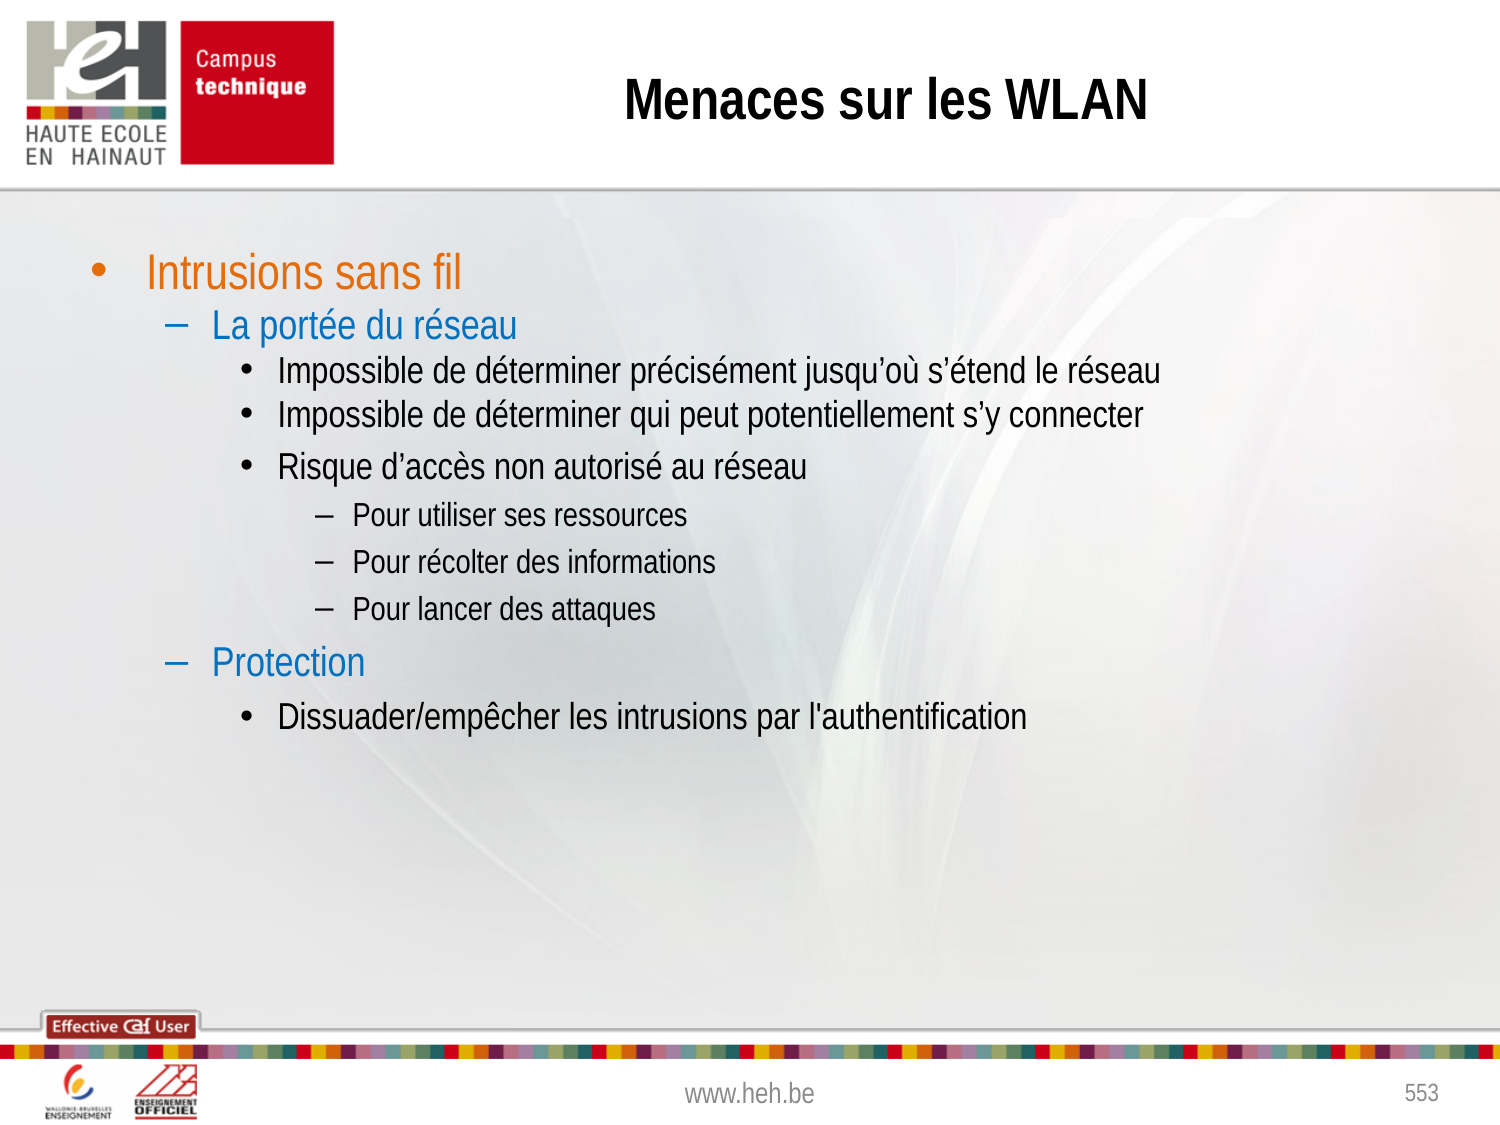

# Menaces sur les WLAN
Intrusions sans fil
La portée du réseau
Impossible de déterminer précisément jusqu’où s’étend le réseau
Impossible de déterminer qui peut potentiellement s’y connecter
Risque d’accès non autorisé au réseau
Pour utiliser ses ressources
Pour récolter des informations
Pour lancer des attaques
Protection
Dissuader/empêcher les intrusions par l'authentification

www.heh.be
553